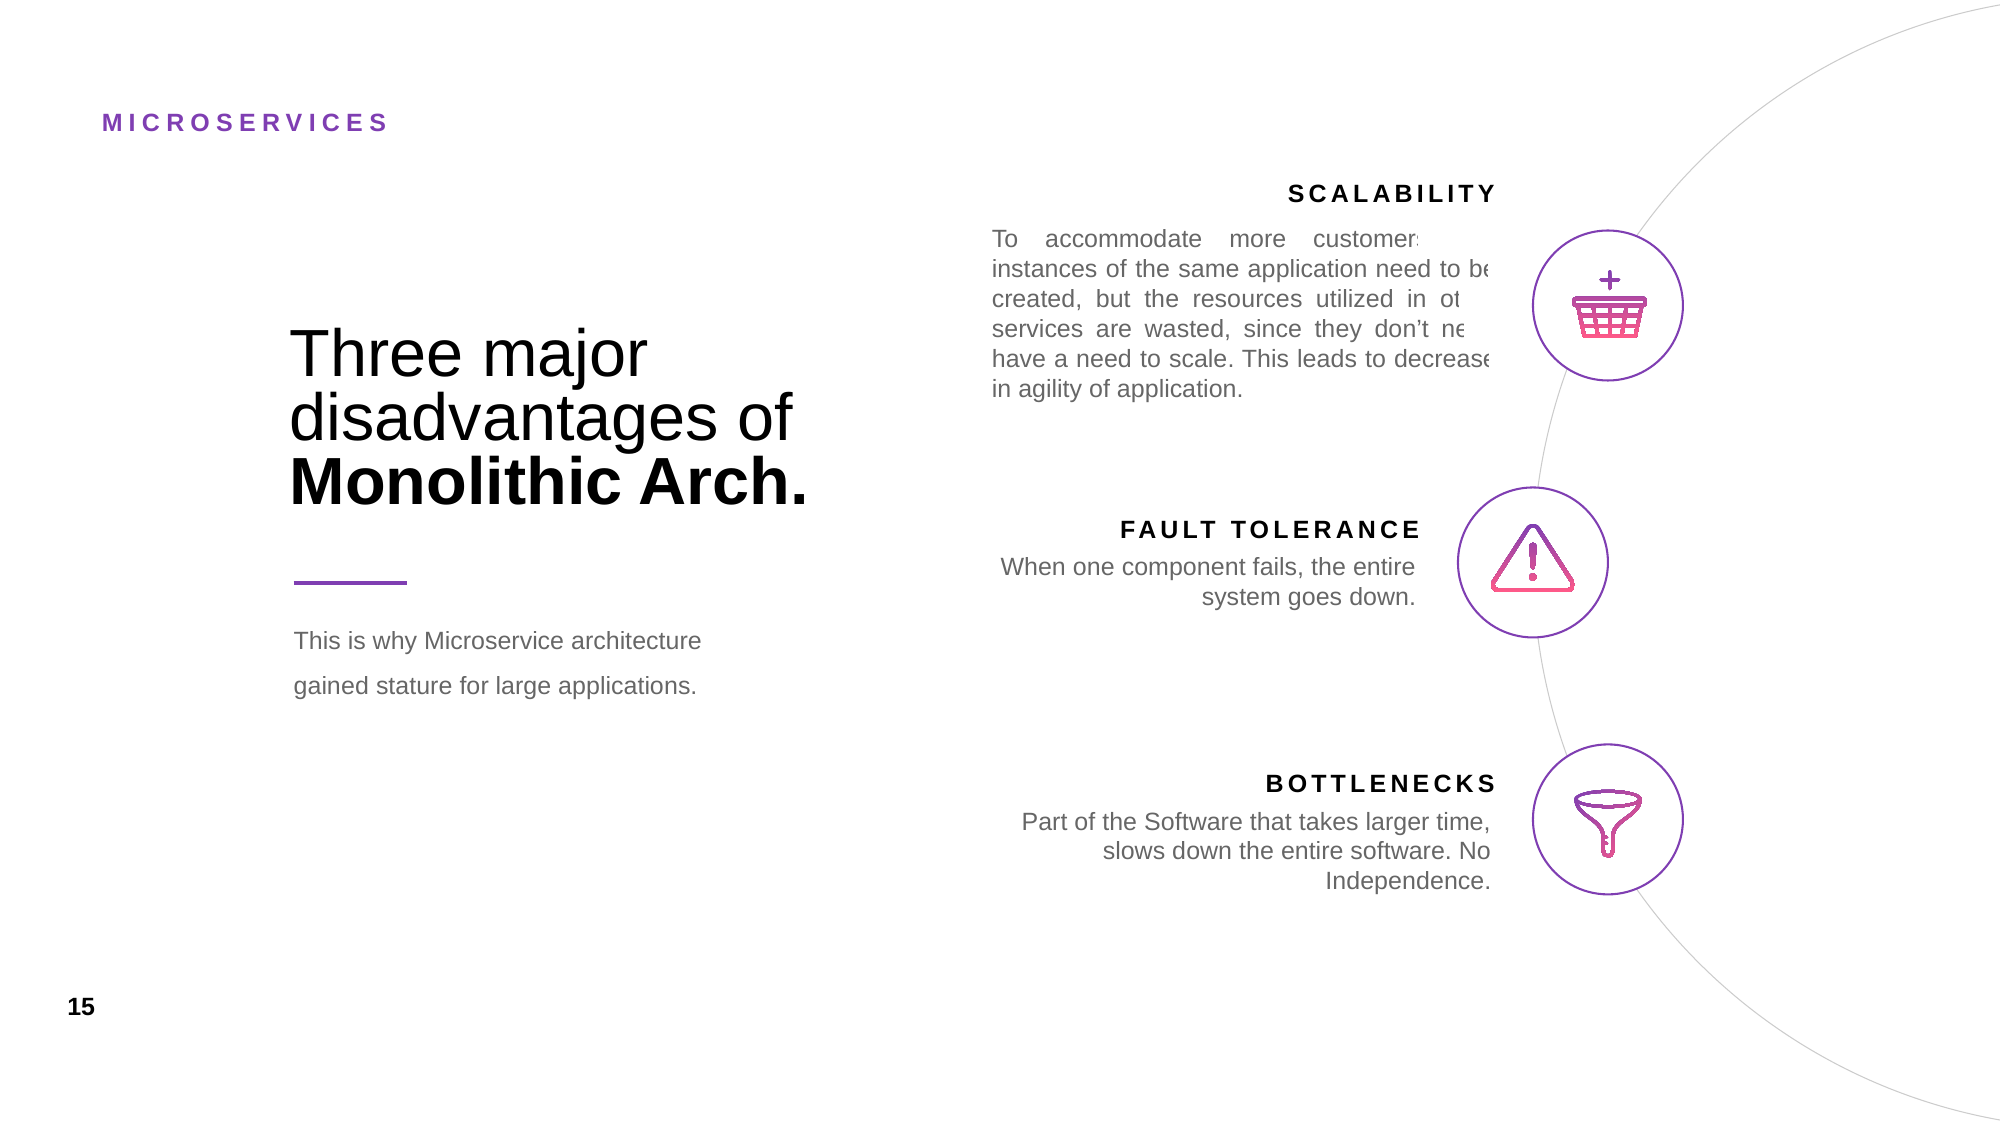

SCALABILITY
To accommodate more customers, the instances of the same application need to be created, but the resources utilized in other services are wasted, since they don’t need have a need to scale. This leads to decrease in agility of application.

Three major disadvantages of Monolithic Arch.

FAULT TOLERANCE
When one component fails, the entire system goes down.

This is why Microservice architecture gained stature for large applications.

BOTTLENECKS
Part of the Software that takes larger time, slows down the entire software. No Independence.